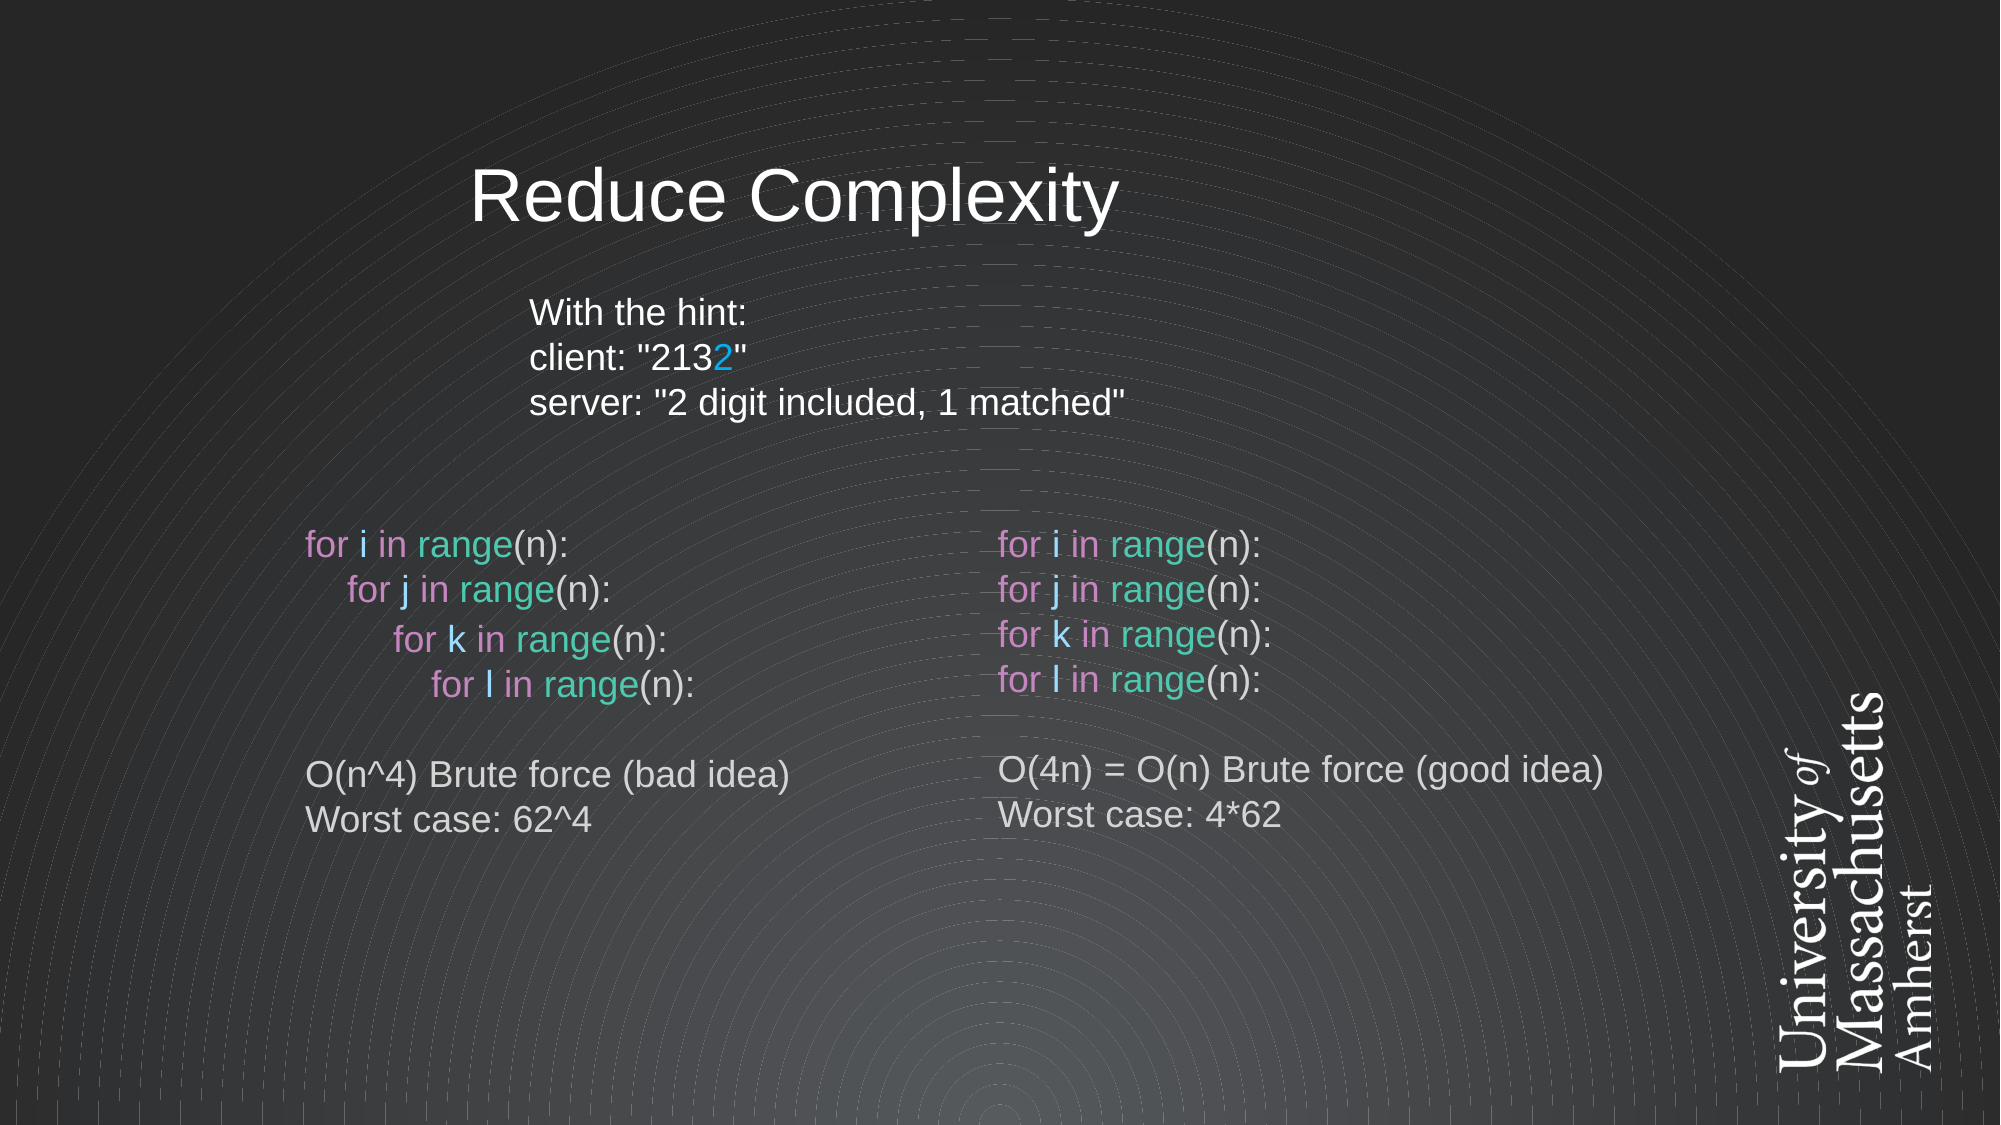

Reduce Complexity
With the hint:
client: "2132"
server: "2 digit included, 1 matched"

for i in range(n):
    for j in range(n):
        for k in range(n):
            for l in range(n):

O(n^4) Brute force (bad idea)
Worst case: 62^4
for i in range(n):
for j in range(n):
for k in range(n):
for l in range(n):

O(4n) = O(n) Brute force (good idea)
Worst case: 4*62